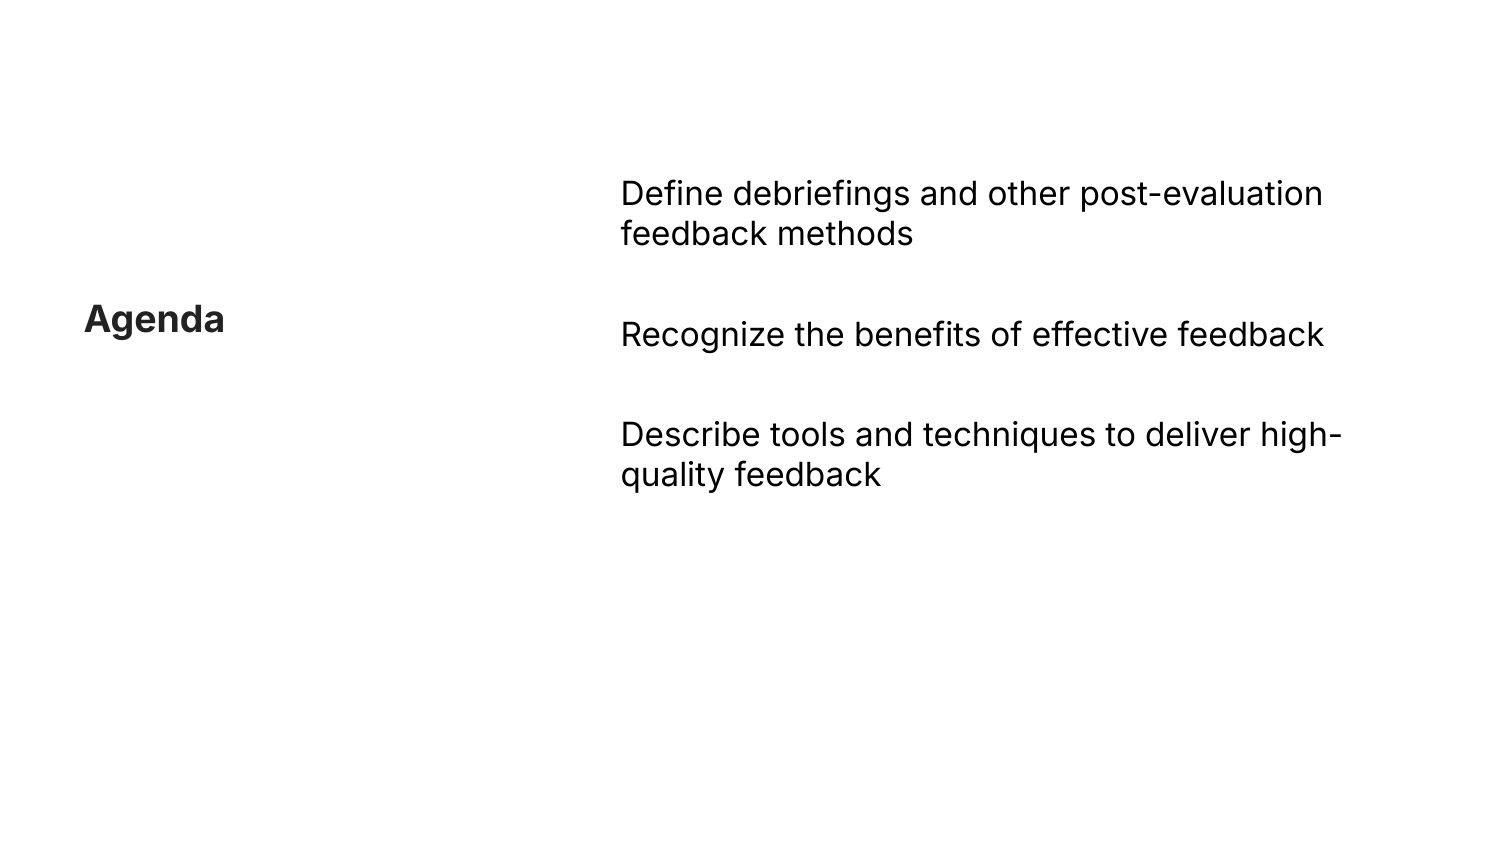

Define debriefings and other post-evaluation feedback methods
Recognize the benefits of effective feedback
Describe tools and techniques to deliver high-quality feedback

Agenda